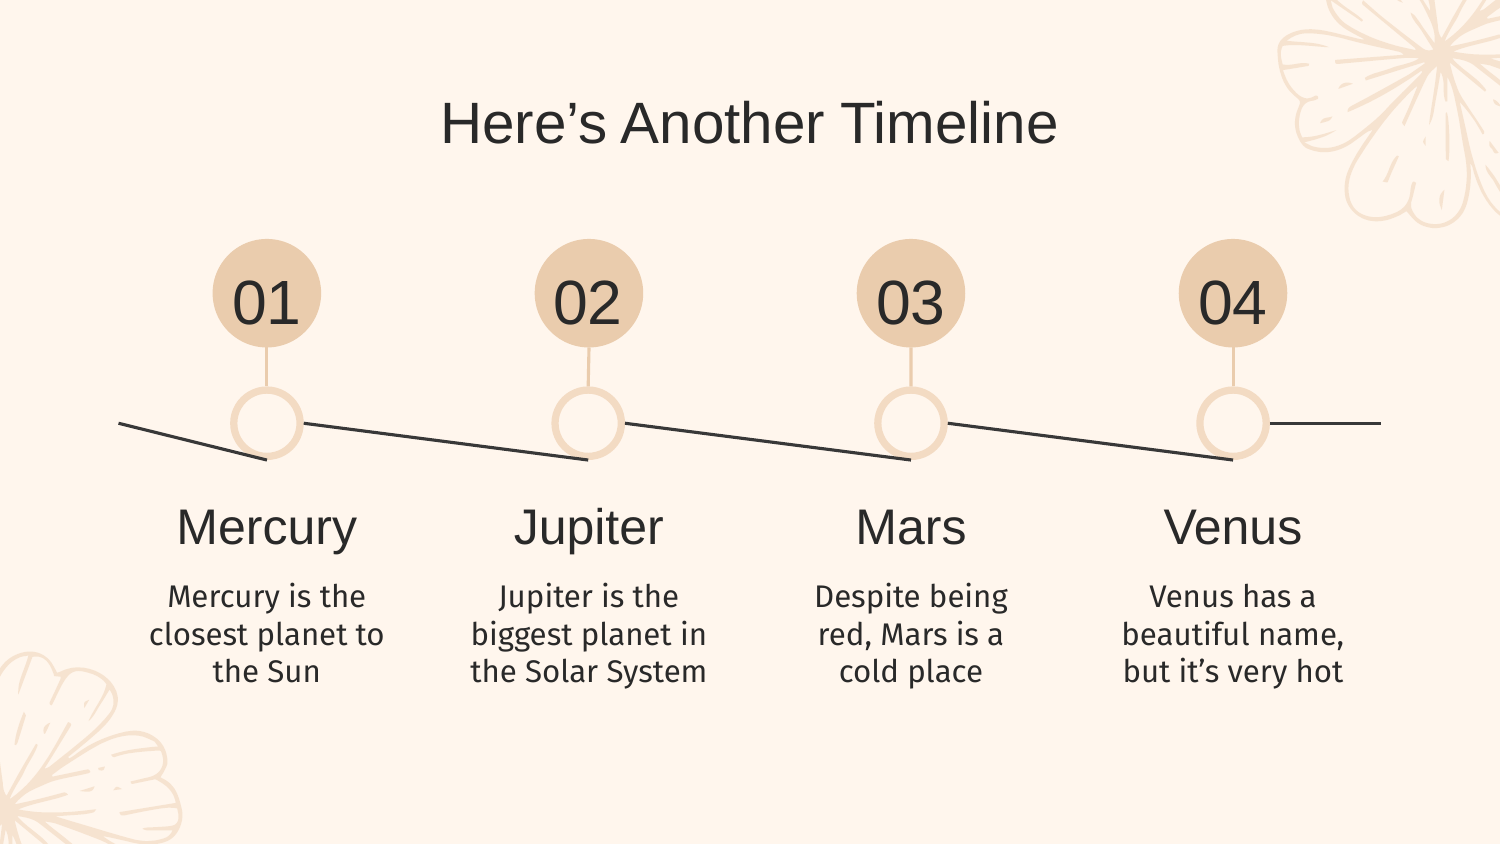

# Here’s Another Timeline

01
03
04
02

Mercury
Jupiter
Mars
Venus
Mercury is the closest planet to the Sun
Jupiter is the biggest planet in the Solar System
Despite being red, Mars is a cold place
Venus has a beautiful name, but it’s very hot